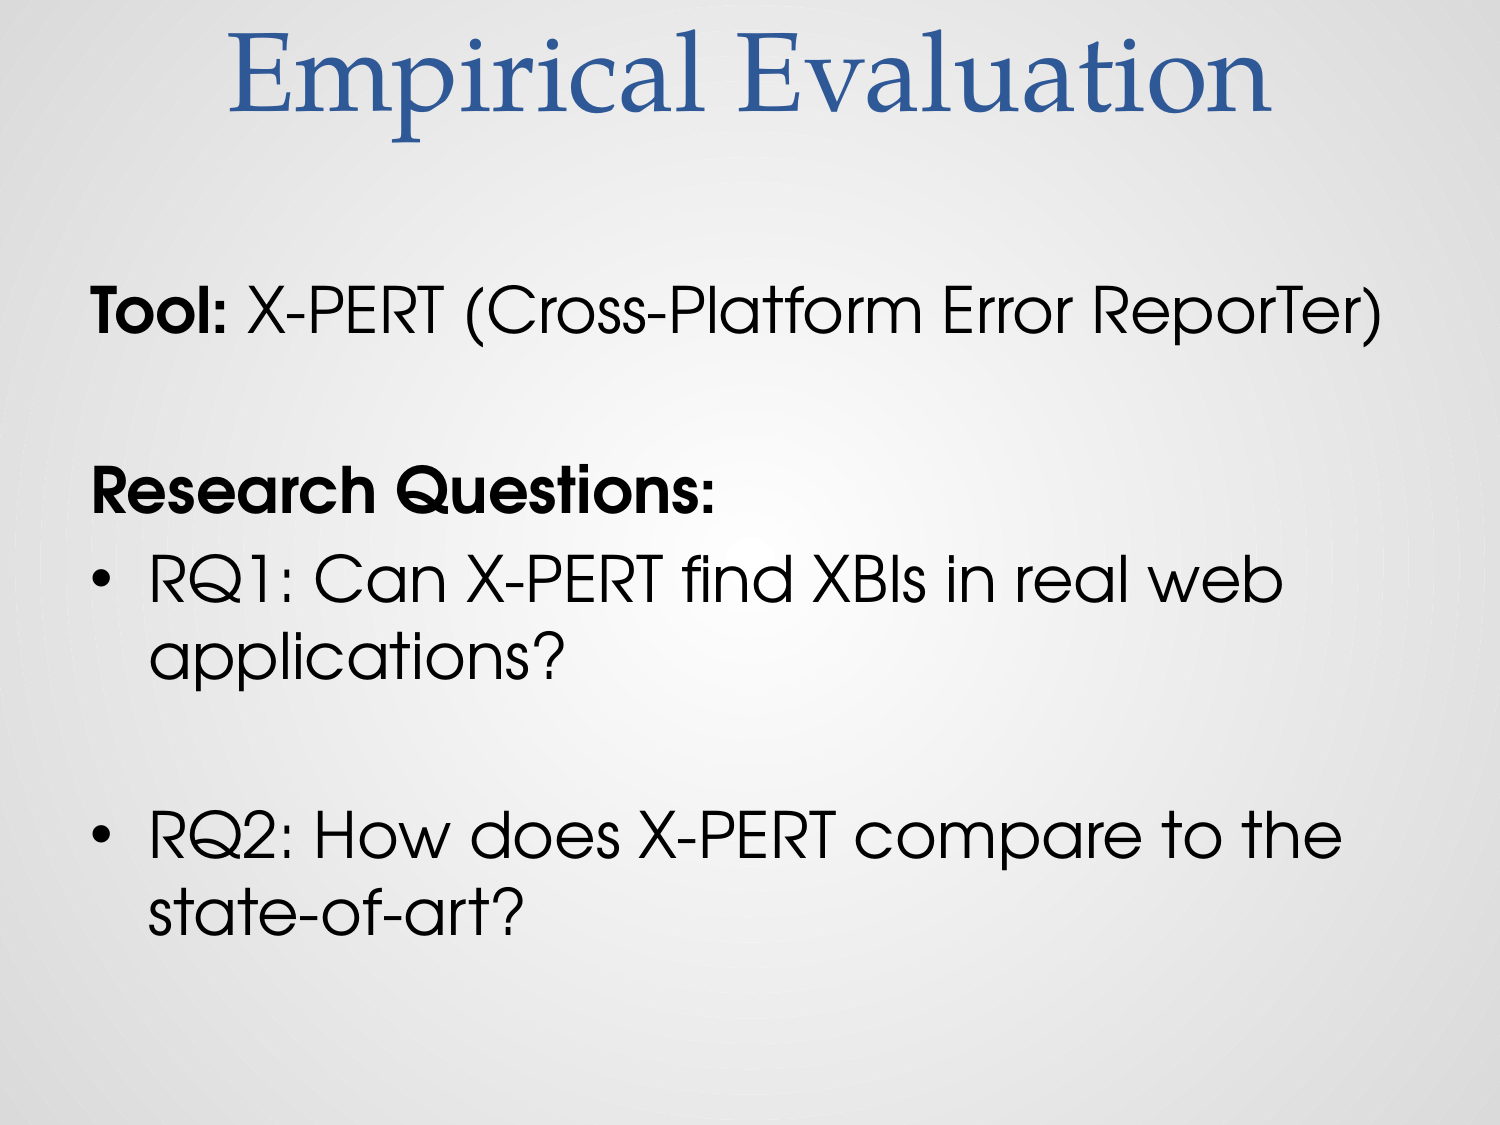

# Empirical Evaluation
Tool: X-PERT (Cross-Platform Error ReporTer)

Research Questions:
RQ1: Can X-PERT find XBIs in real web applications?

RQ2: How does X-PERT compare to the state-of-art?